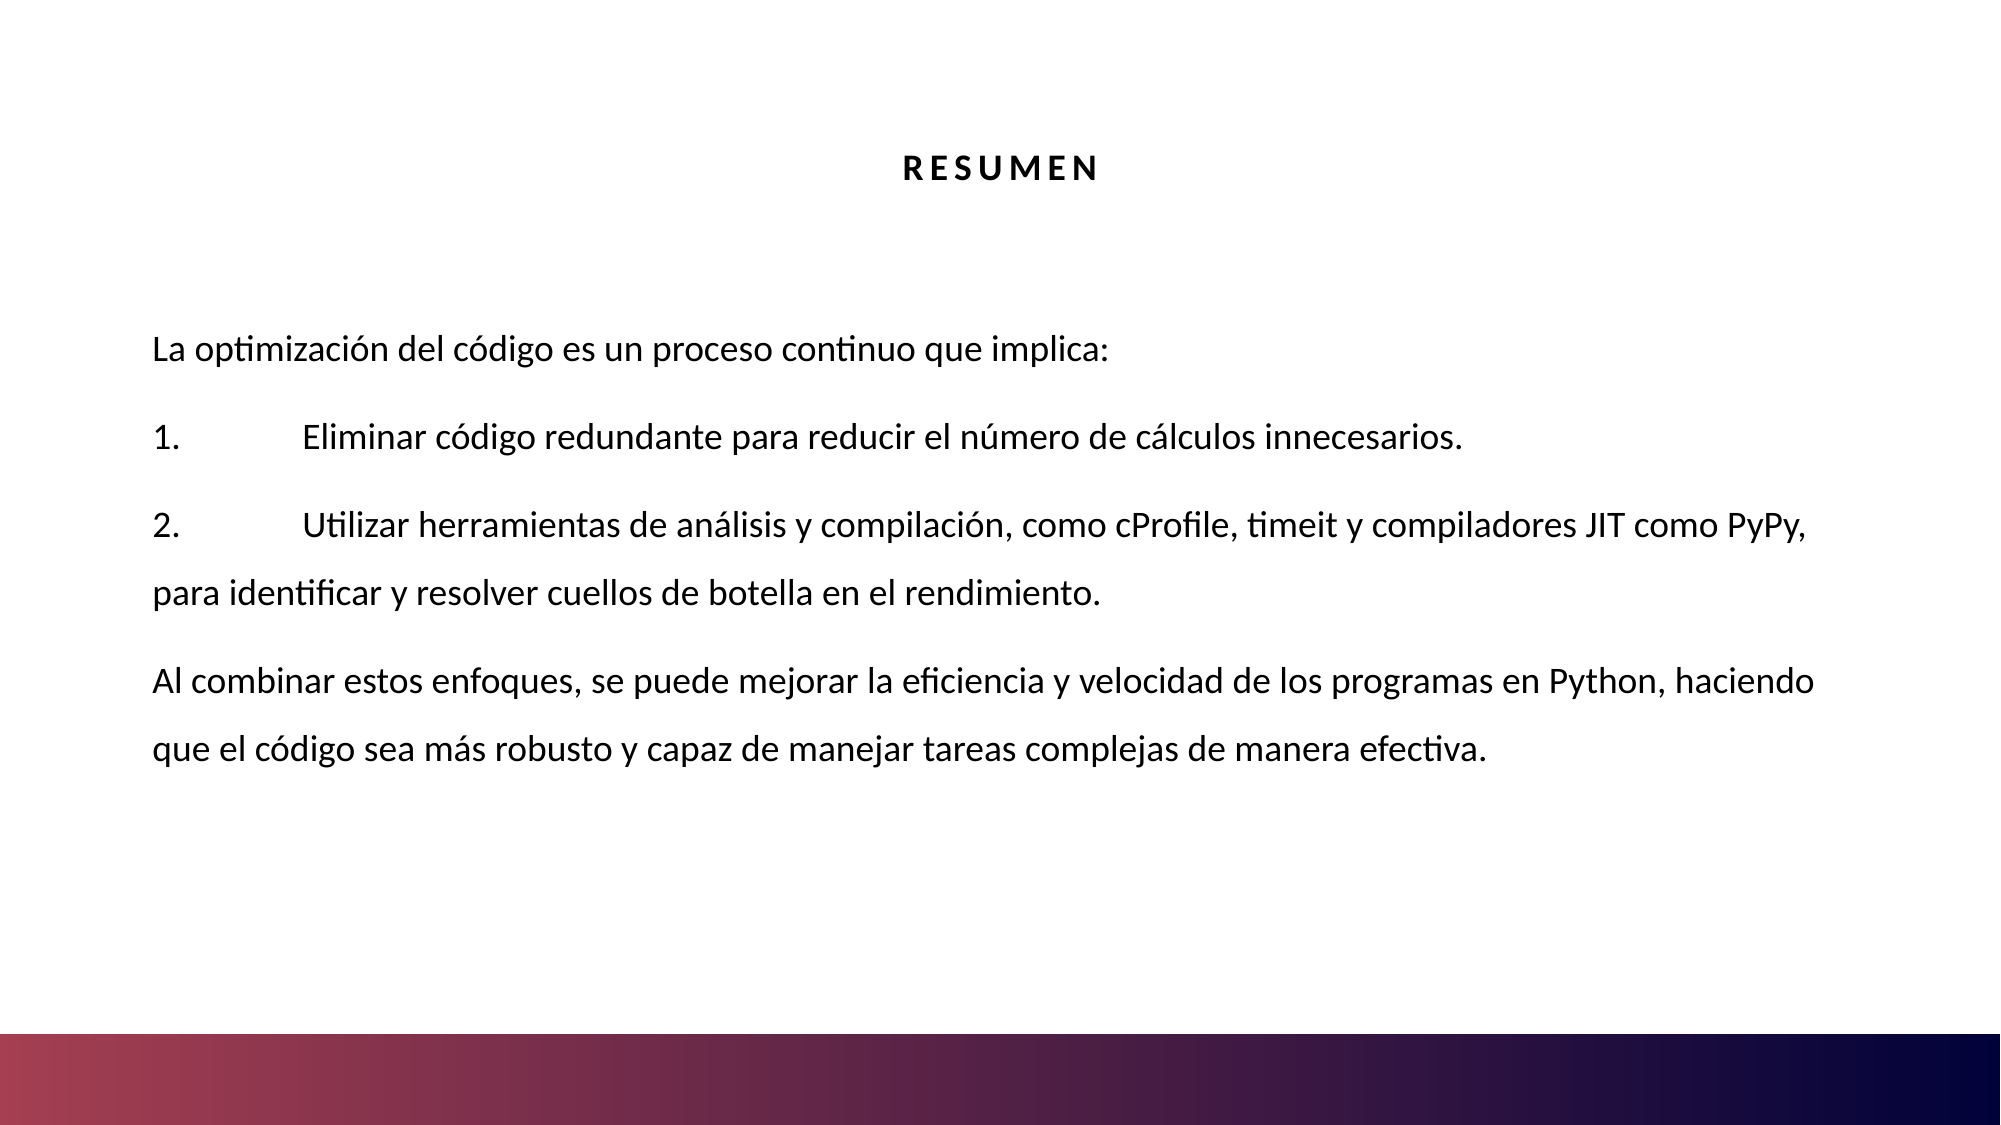

# Resumen
La optimización del código es un proceso continuo que implica:
1.	Eliminar código redundante para reducir el número de cálculos innecesarios.
2.	Utilizar herramientas de análisis y compilación, como cProfile, timeit y compiladores JIT como PyPy, para identificar y resolver cuellos de botella en el rendimiento.
Al combinar estos enfoques, se puede mejorar la eficiencia y velocidad de los programas en Python, haciendo que el código sea más robusto y capaz de manejar tareas complejas de manera efectiva.